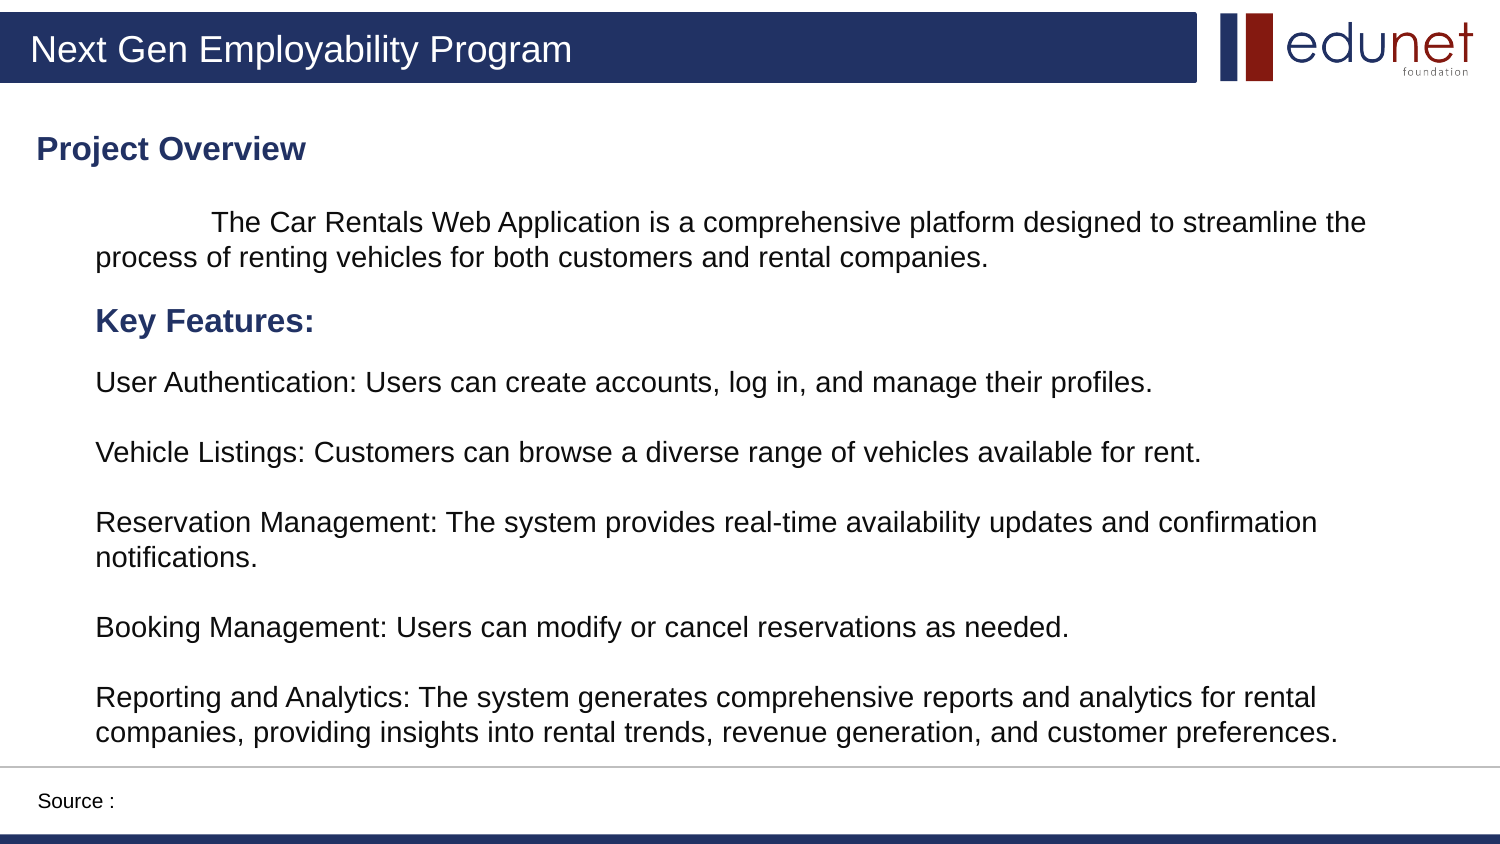

Project Overview
              The Car Rentals Web Application is a comprehensive platform designed to streamline the process of renting vehicles for both customers and rental companies.

Key Features:

User Authentication: Users can create accounts, log in, and manage their profiles.

Vehicle Listings: Customers can browse a diverse range of vehicles available for rent.

Reservation Management: The system provides real-time availability updates and confirmation notifications.

Booking Management: Users can modify or cancel reservations as needed.

Reporting and Analytics: The system generates comprehensive reports and analytics for rental companies, providing insights into rental trends, revenue generation, and customer preferences.
Source :